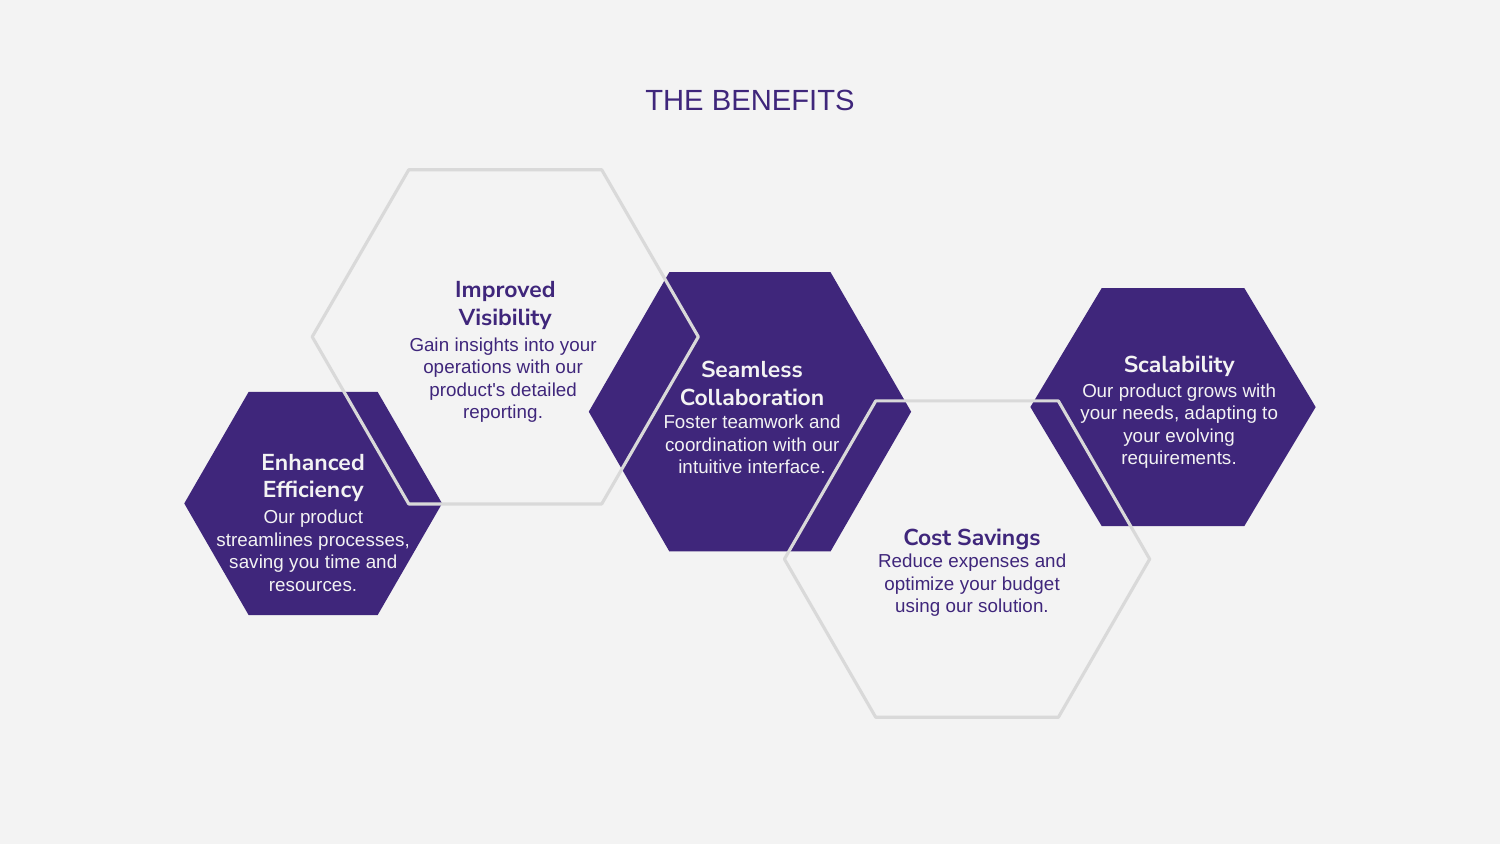

# THE BENEFITS

Improved Visibility

Gain insights into your operations with our product's detailed reporting.
Scalability
Seamless Collaboration
Our product grows with your needs, adapting to your evolving requirements.

Foster teamwork and coordination with our intuitive interface.

Enhanced Efficiency
Our product streamlines processes, saving you time and resources.
Cost Savings
Reduce expenses and optimize your budget using our solution.